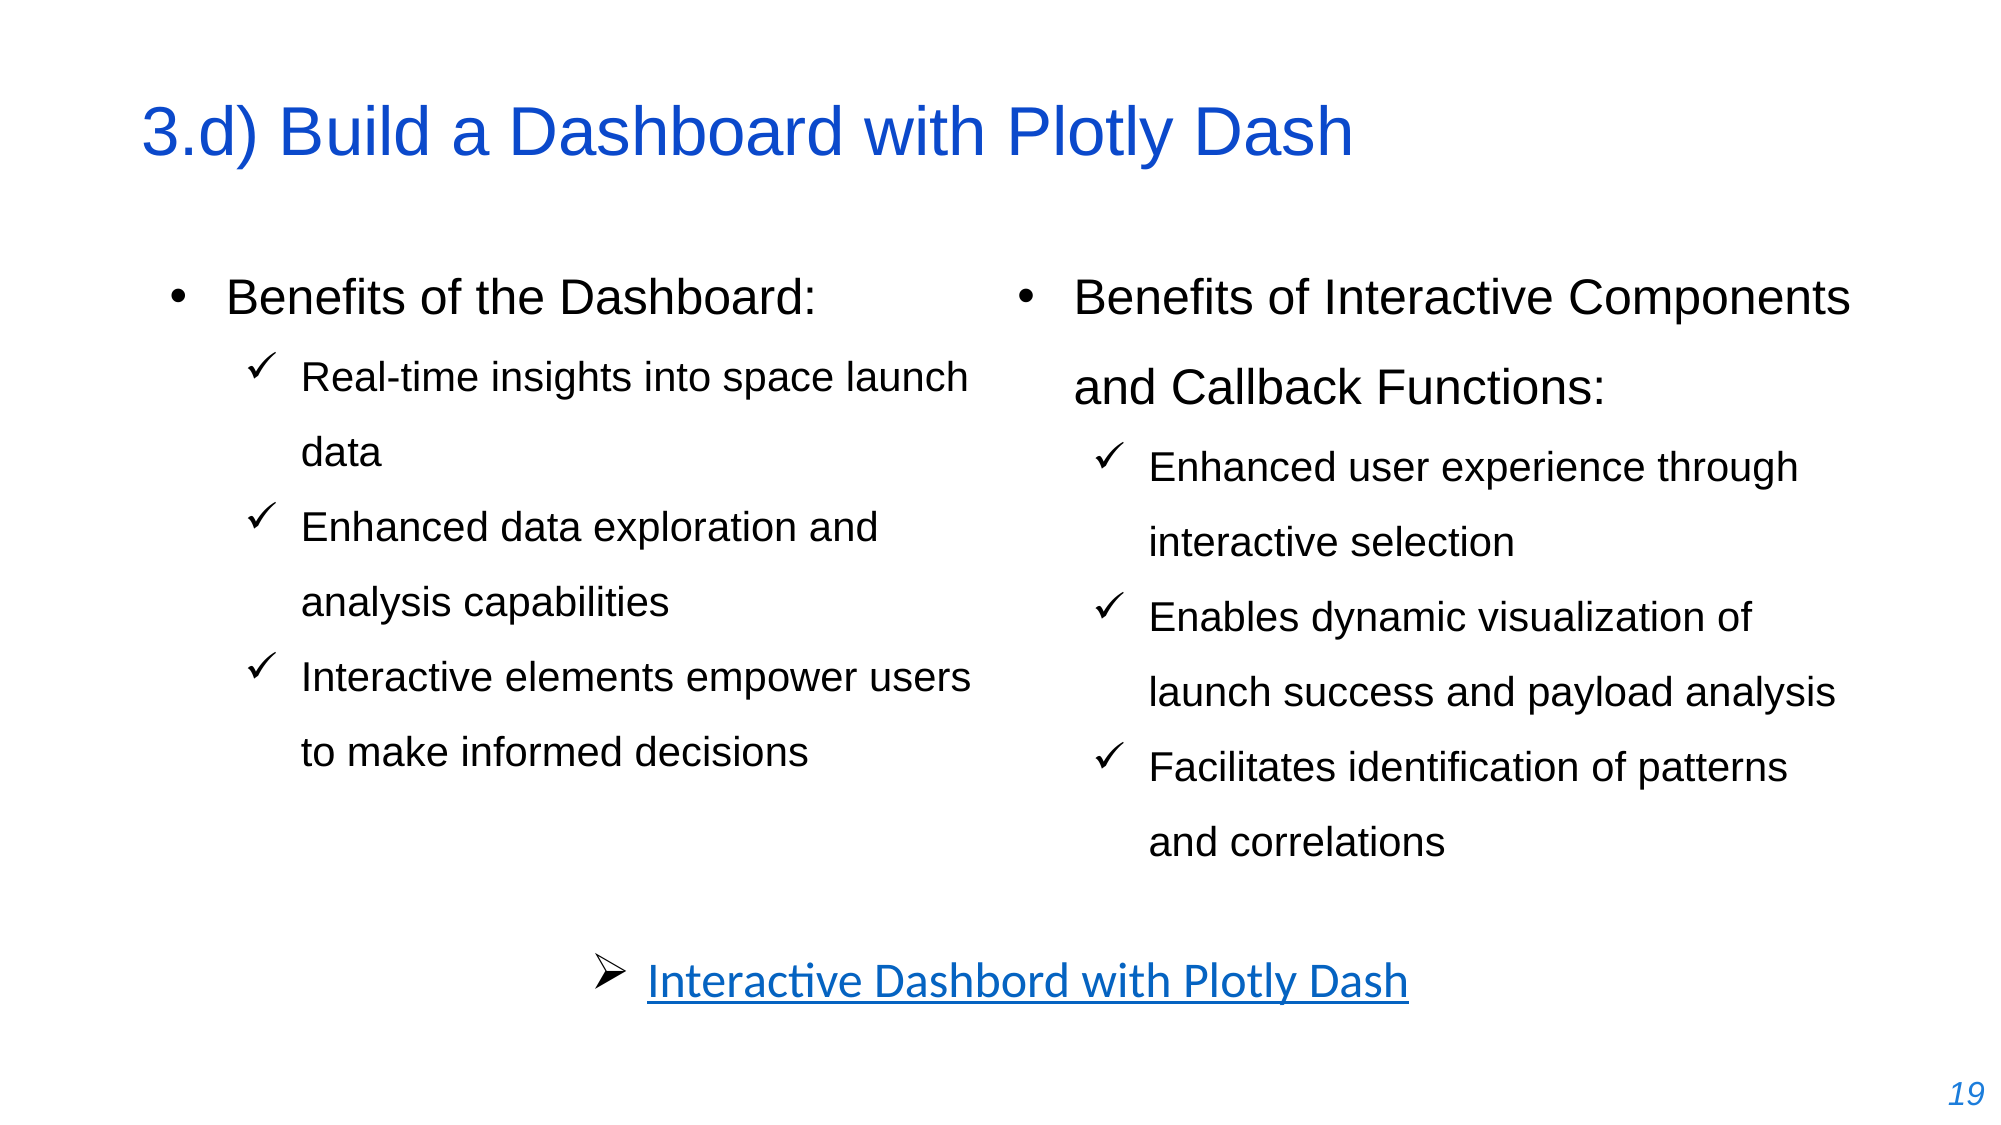

3.d) Build a Dashboard with Plotly Dash
Benefits of the Dashboard:
Real-time insights into space launch data
Enhanced data exploration and analysis capabilities
Interactive elements empower users to make informed decisions

Benefits of Interactive Components and Callback Functions:
Enhanced user experience through interactive selection
Enables dynamic visualization of launch success and payload analysis
Facilitates identification of patterns and correlations

Interactive Dashbord with Plotly Dash
19